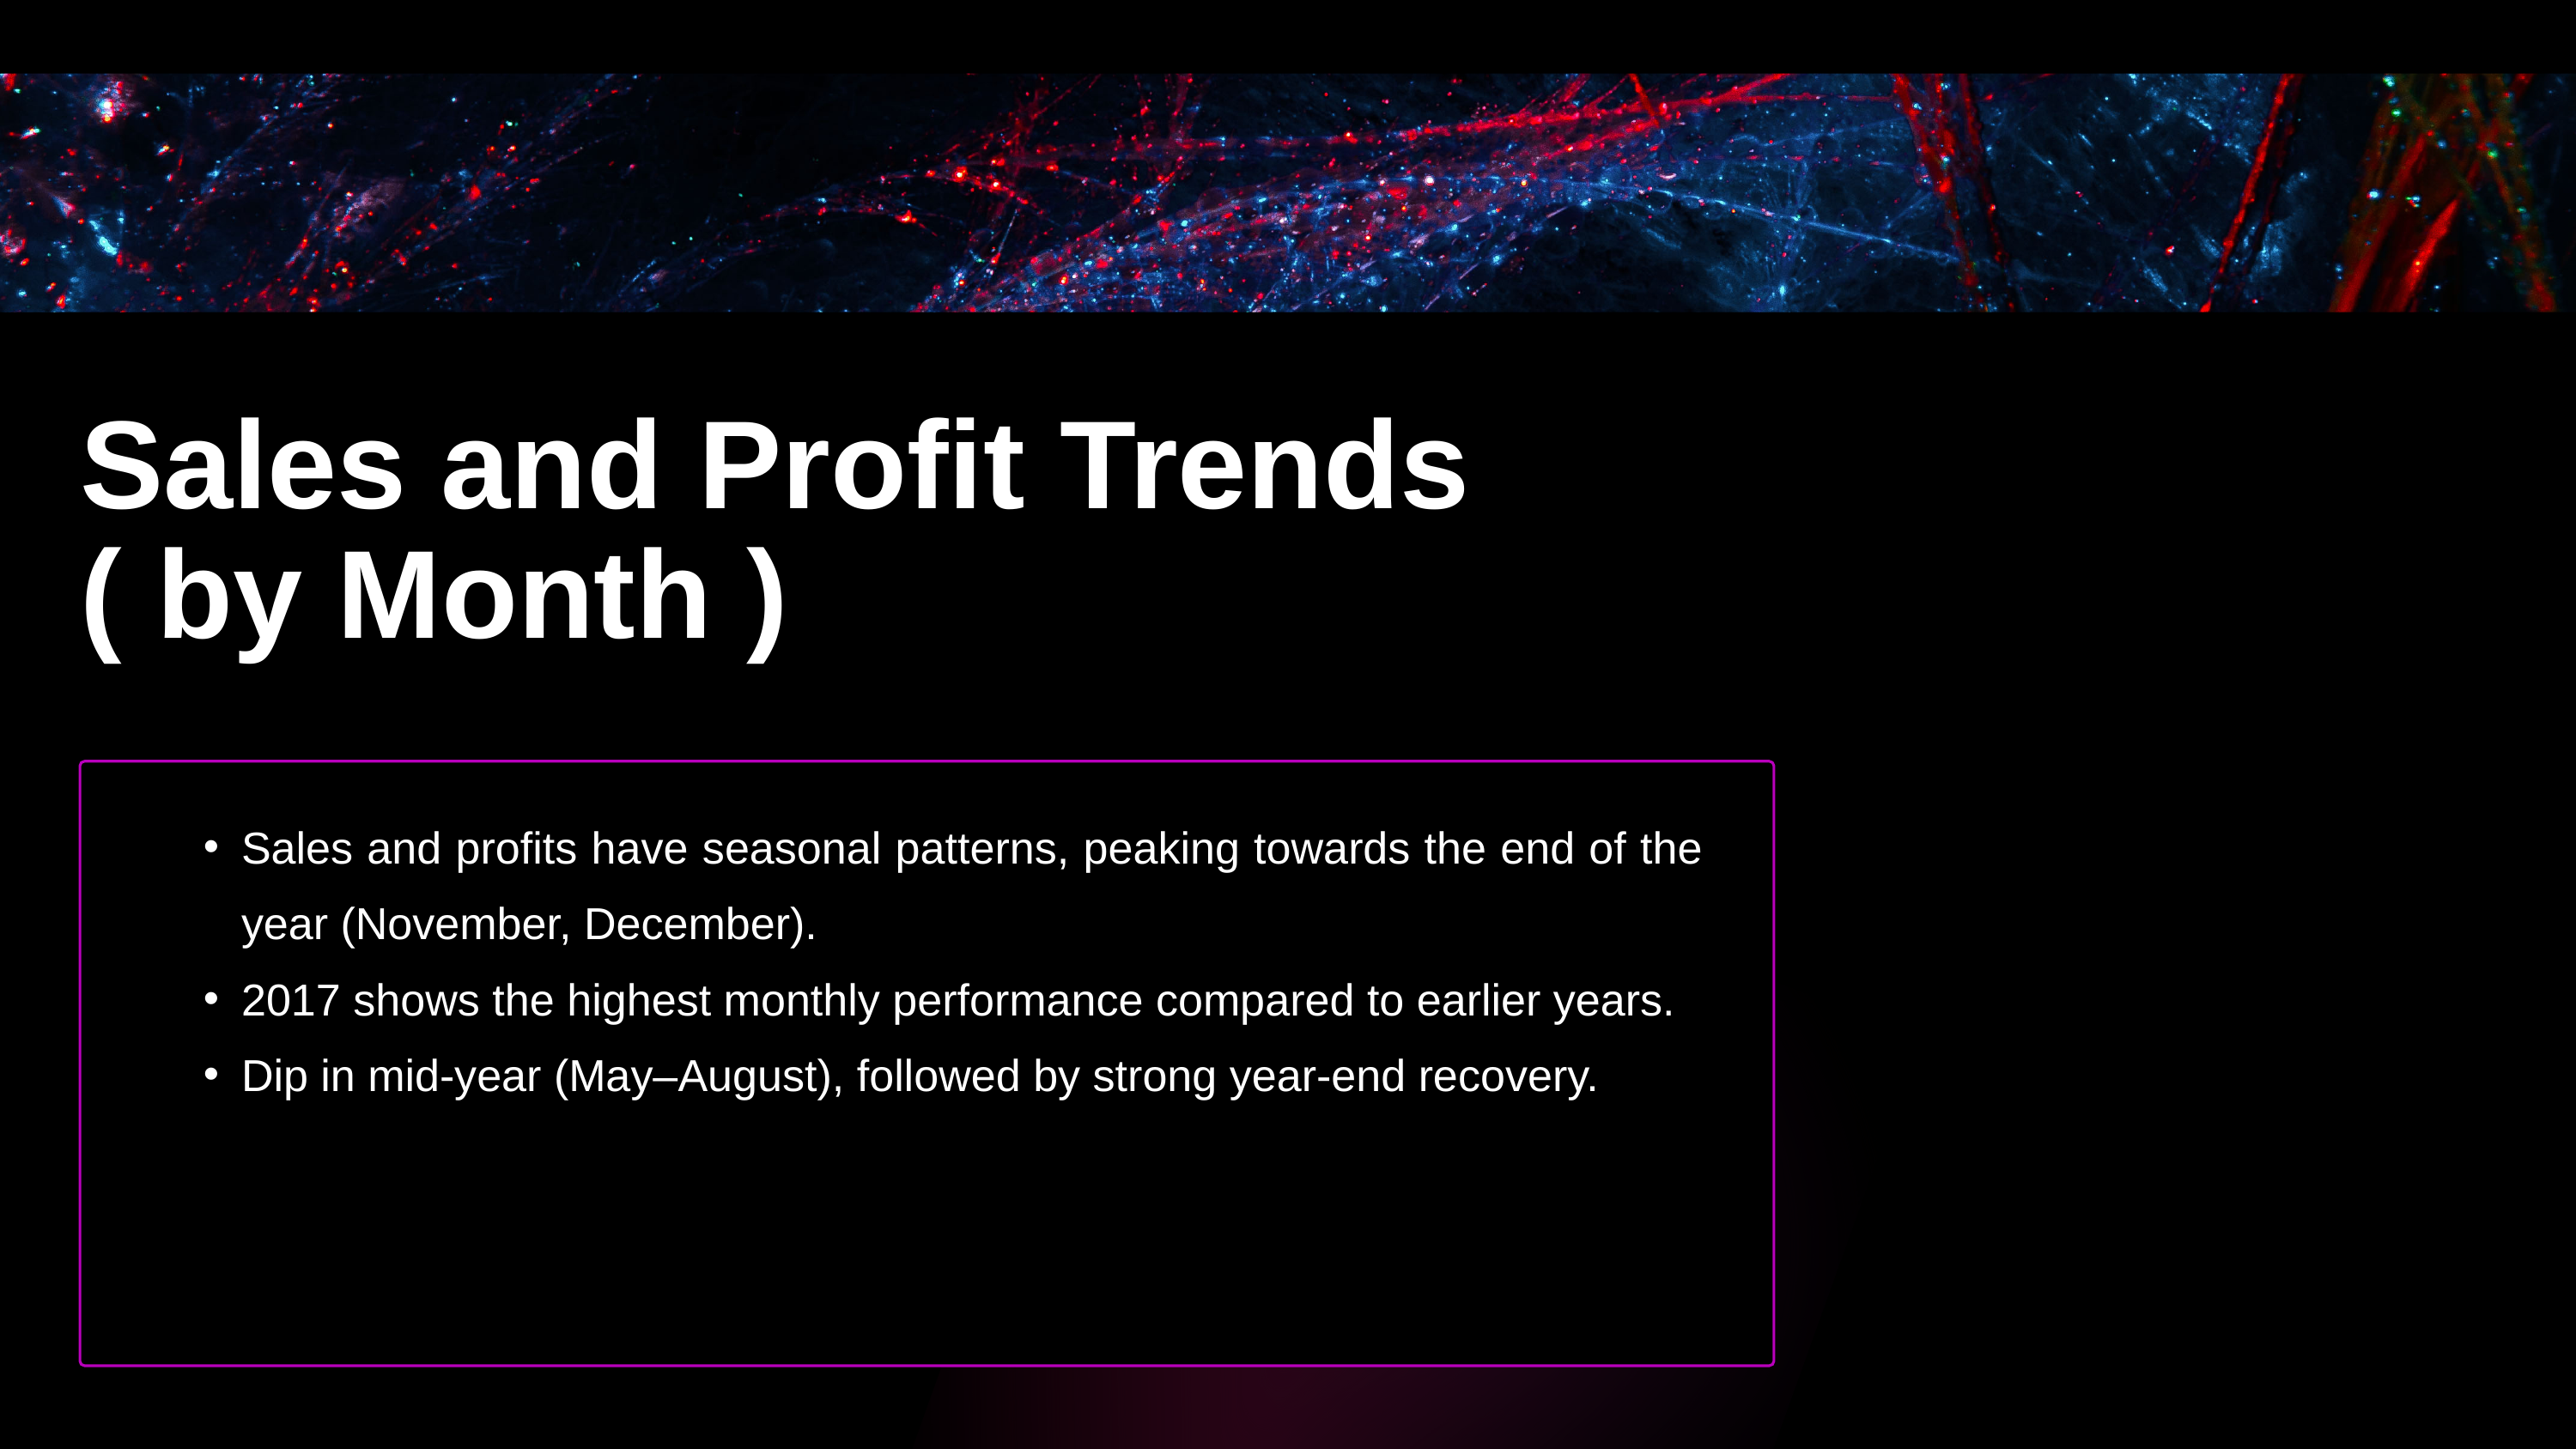

Sales and Profit Trends ( by Month )

Sales and profits have seasonal patterns, peaking towards the end of the year (November, December).
2017 shows the highest monthly performance compared to earlier years.
Dip in mid-year (May–August), followed by strong year-end recovery.